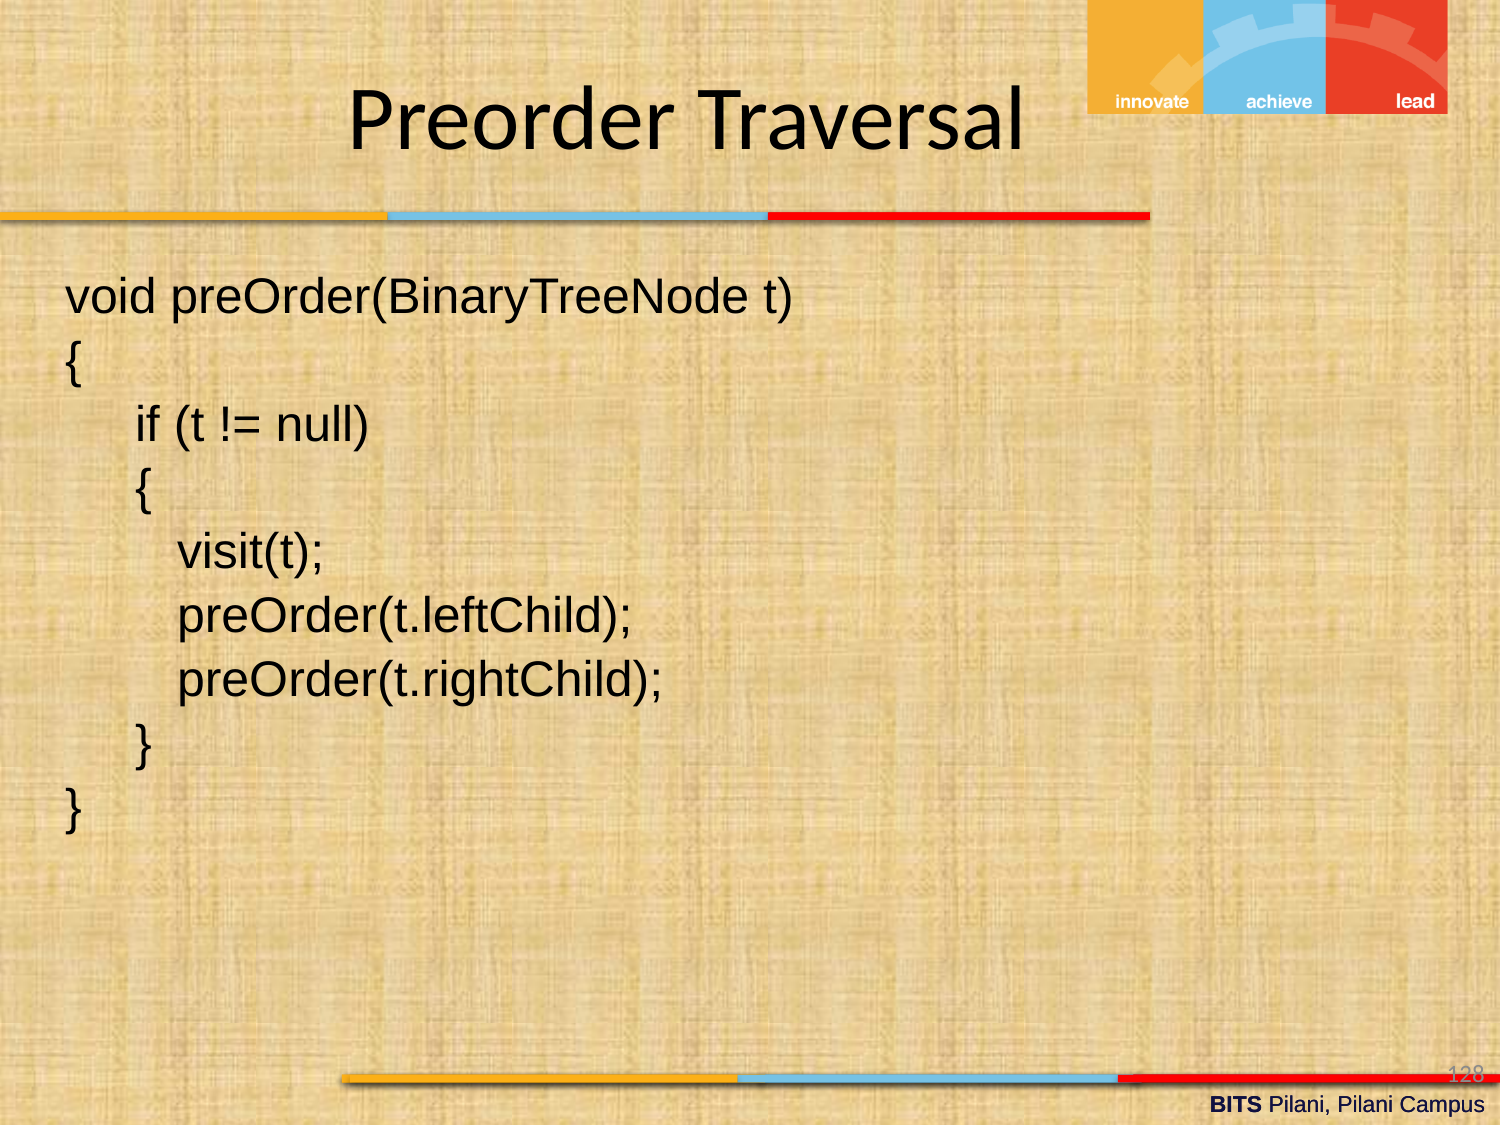

Preorder Traversal
void preOrder(BinaryTreeNode t)
{
     if (t != null)
     {
        visit(t);
        preOrder(t.leftChild);
        preOrder(t.rightChild);
     }
}

128